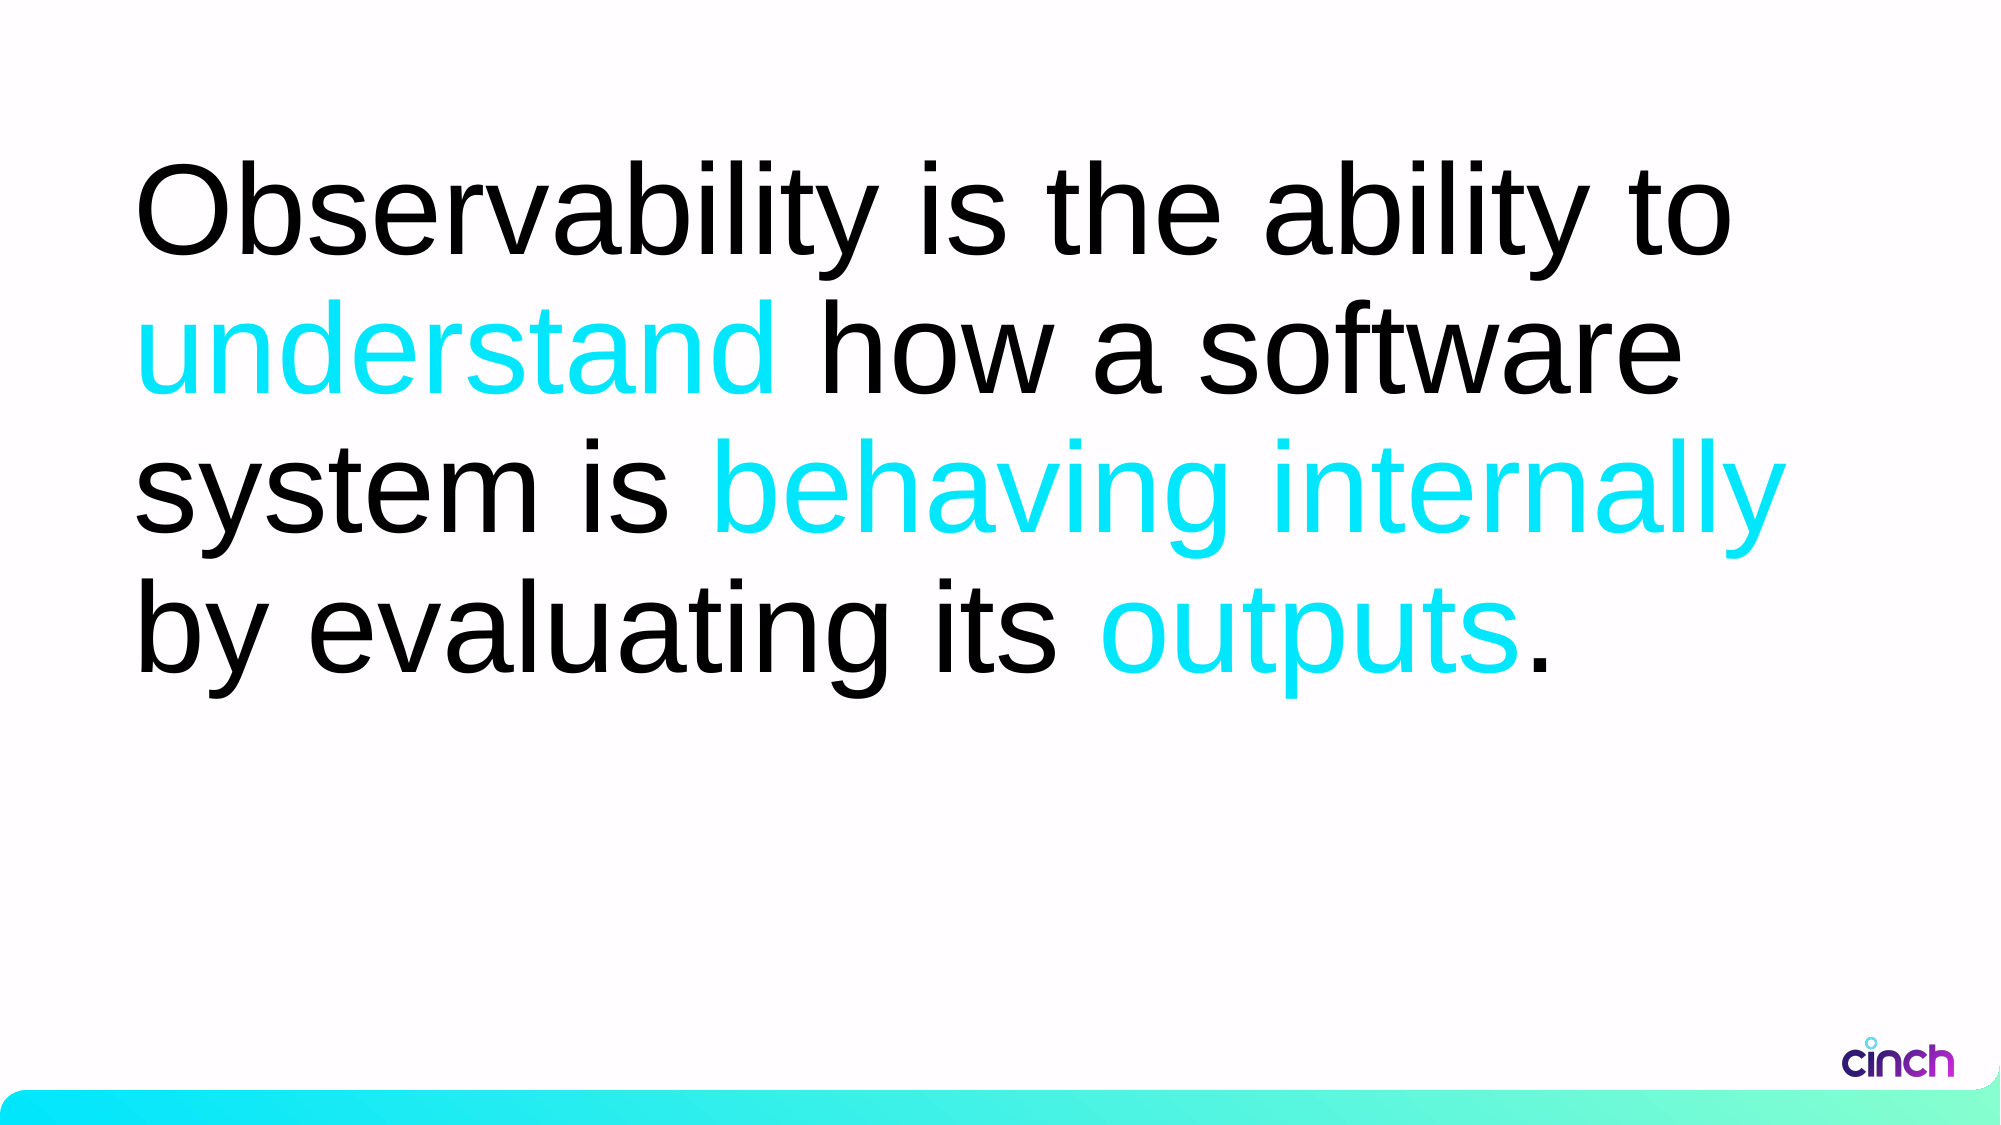

# Observability is the ability to understand how a software system is behaving internally by evaluating its outputs.